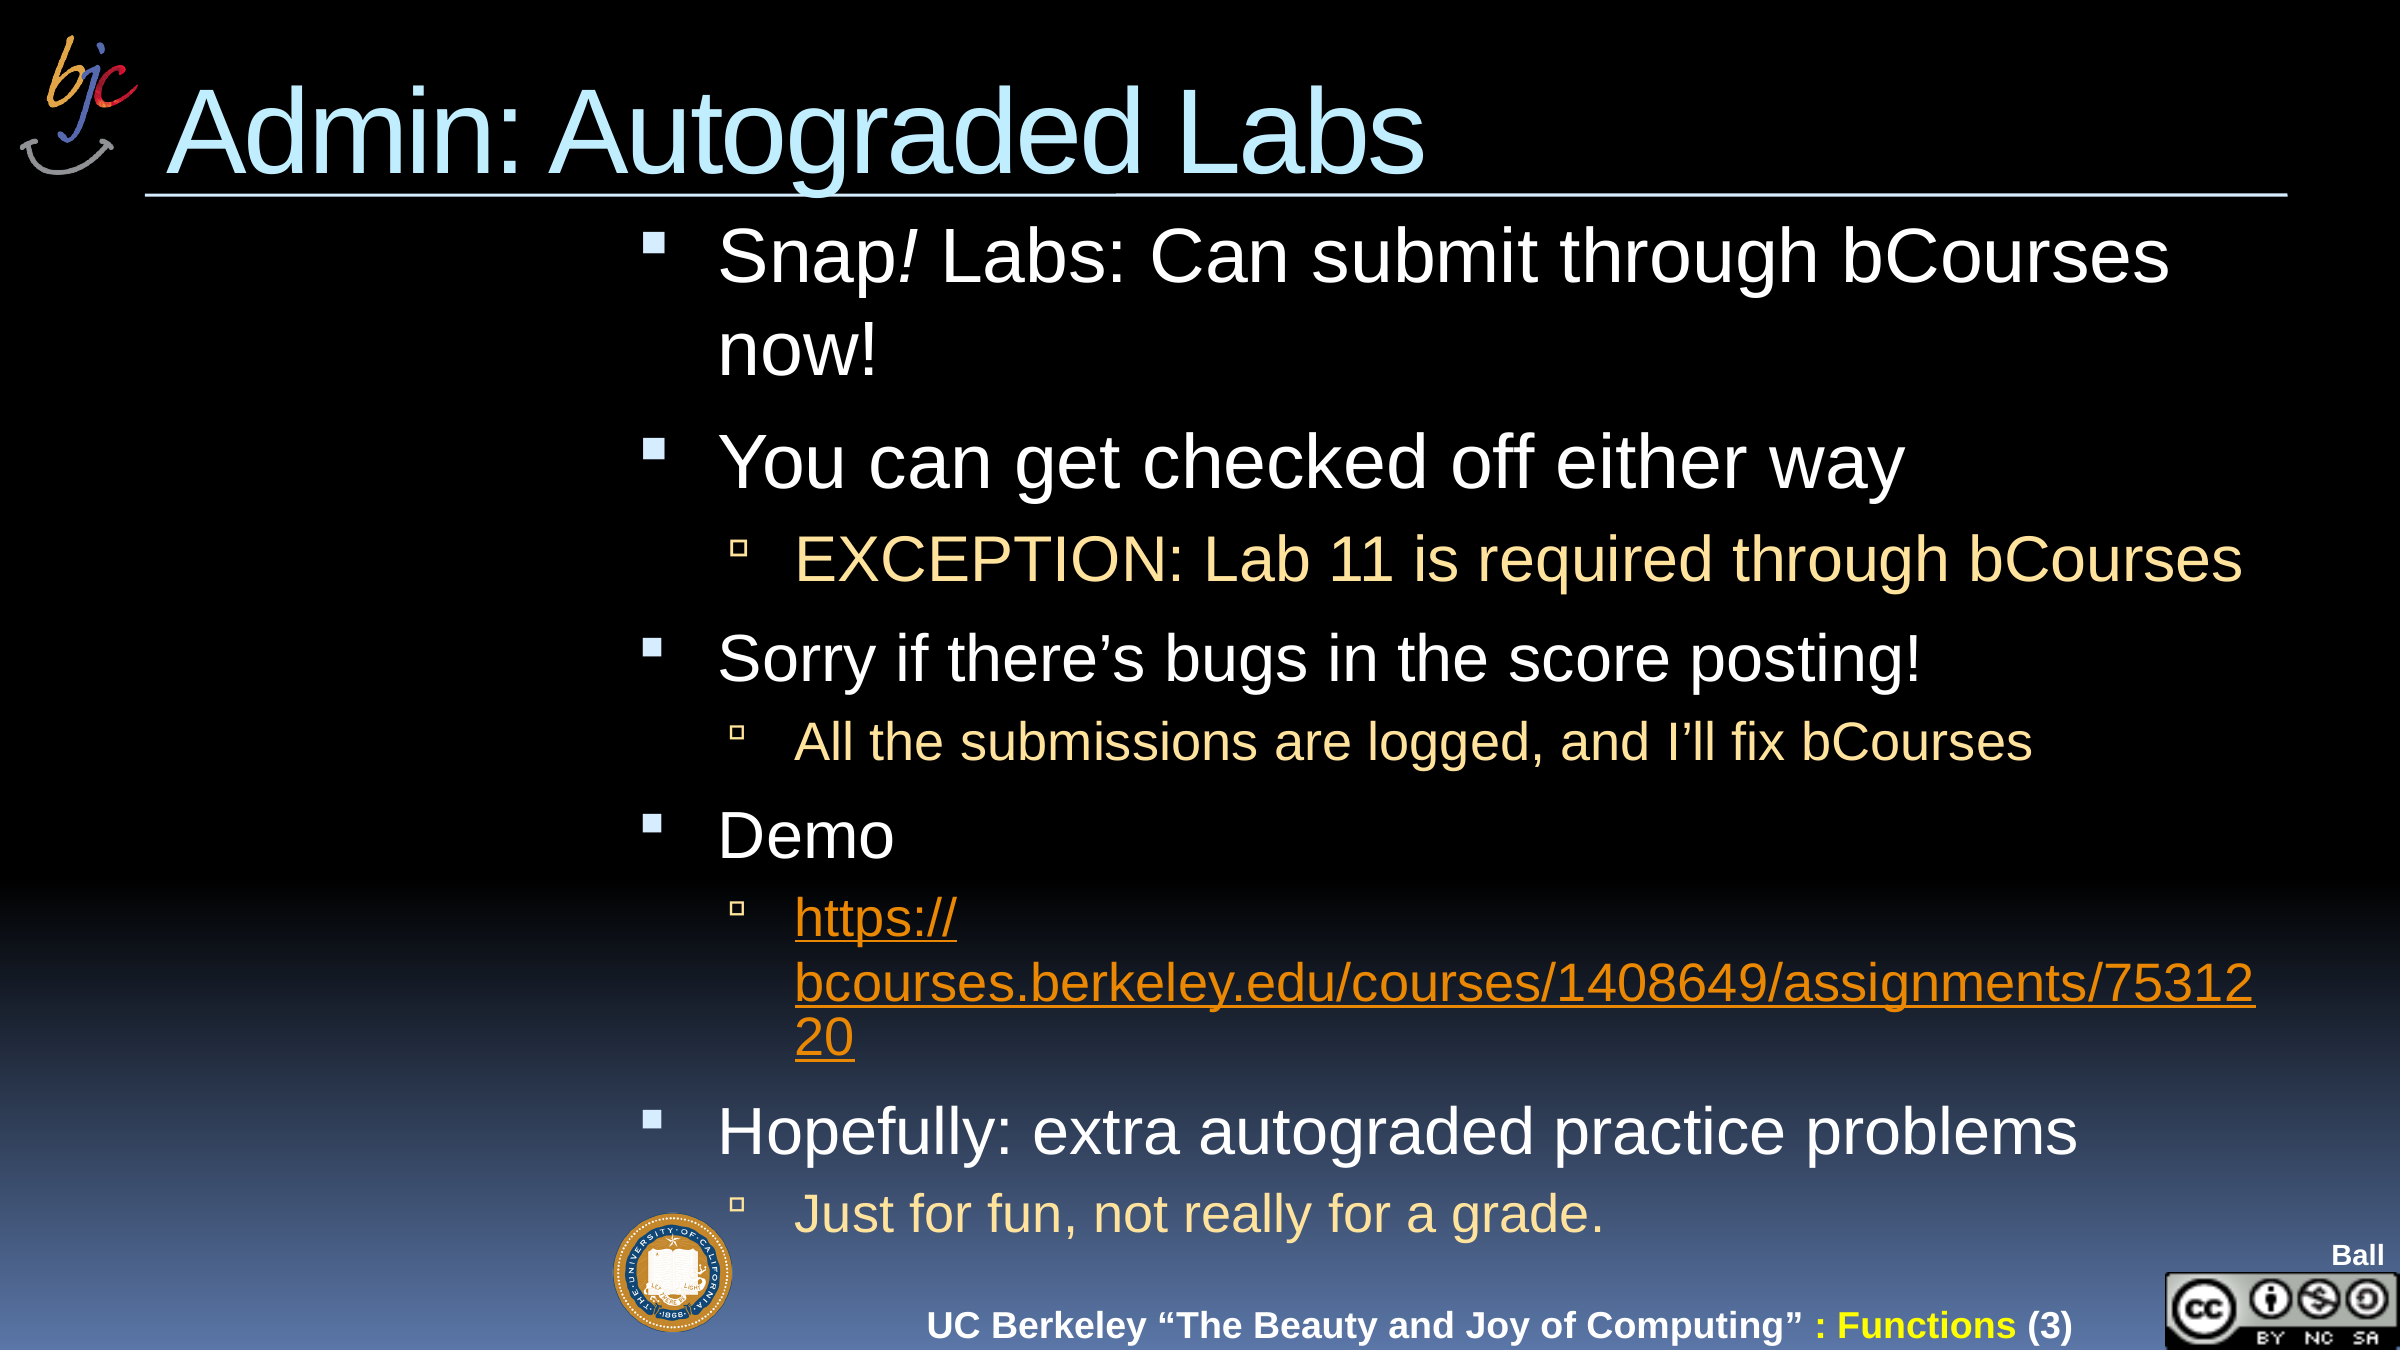

# Admin: Autograded Labs
Snap! Labs: Can submit through bCourses now!
You can get checked off either way
EXCEPTION: Lab 11 is required through bCourses
Sorry if there’s bugs in the score posting!
All the submissions are logged, and I’ll fix bCourses
Demo
https://bcourses.berkeley.edu/courses/1408649/assignments/7531220
Hopefully: extra autograded practice problems
Just for fun, not really for a grade.